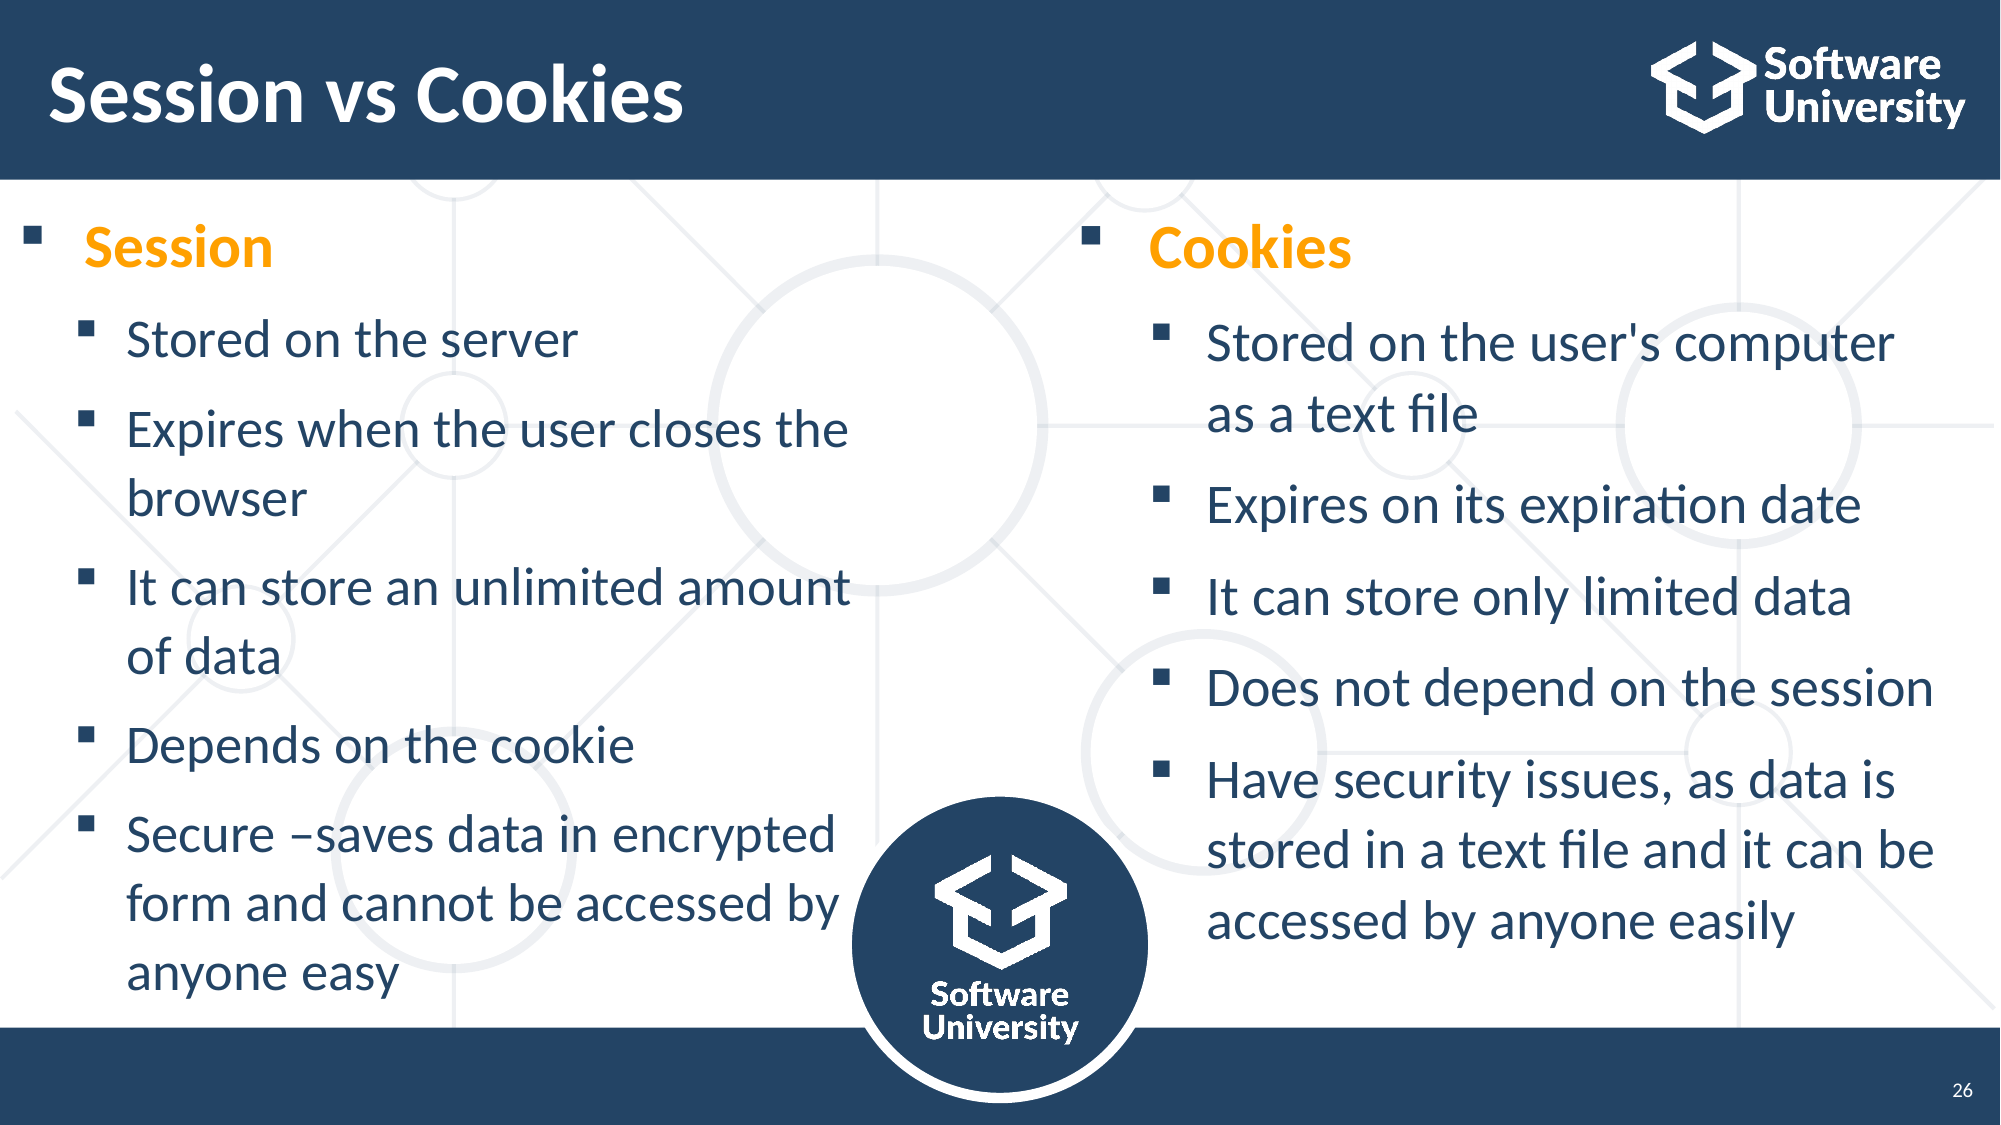

# Session vs Cookies
 Session
Stored on the server
Expires when the user closes the browser
It can store an unlimited amount of data
Depends on the cookie
Secure –saves data in encrypted form and cannot be accessed by anyone easy

 Cookies
Stored on the user's computer as a text file
Expires on its expiration date
It can store only limited data
Does not depend on the session
Have security issues, as data is stored in a text file and it can be accessed by anyone easily

26